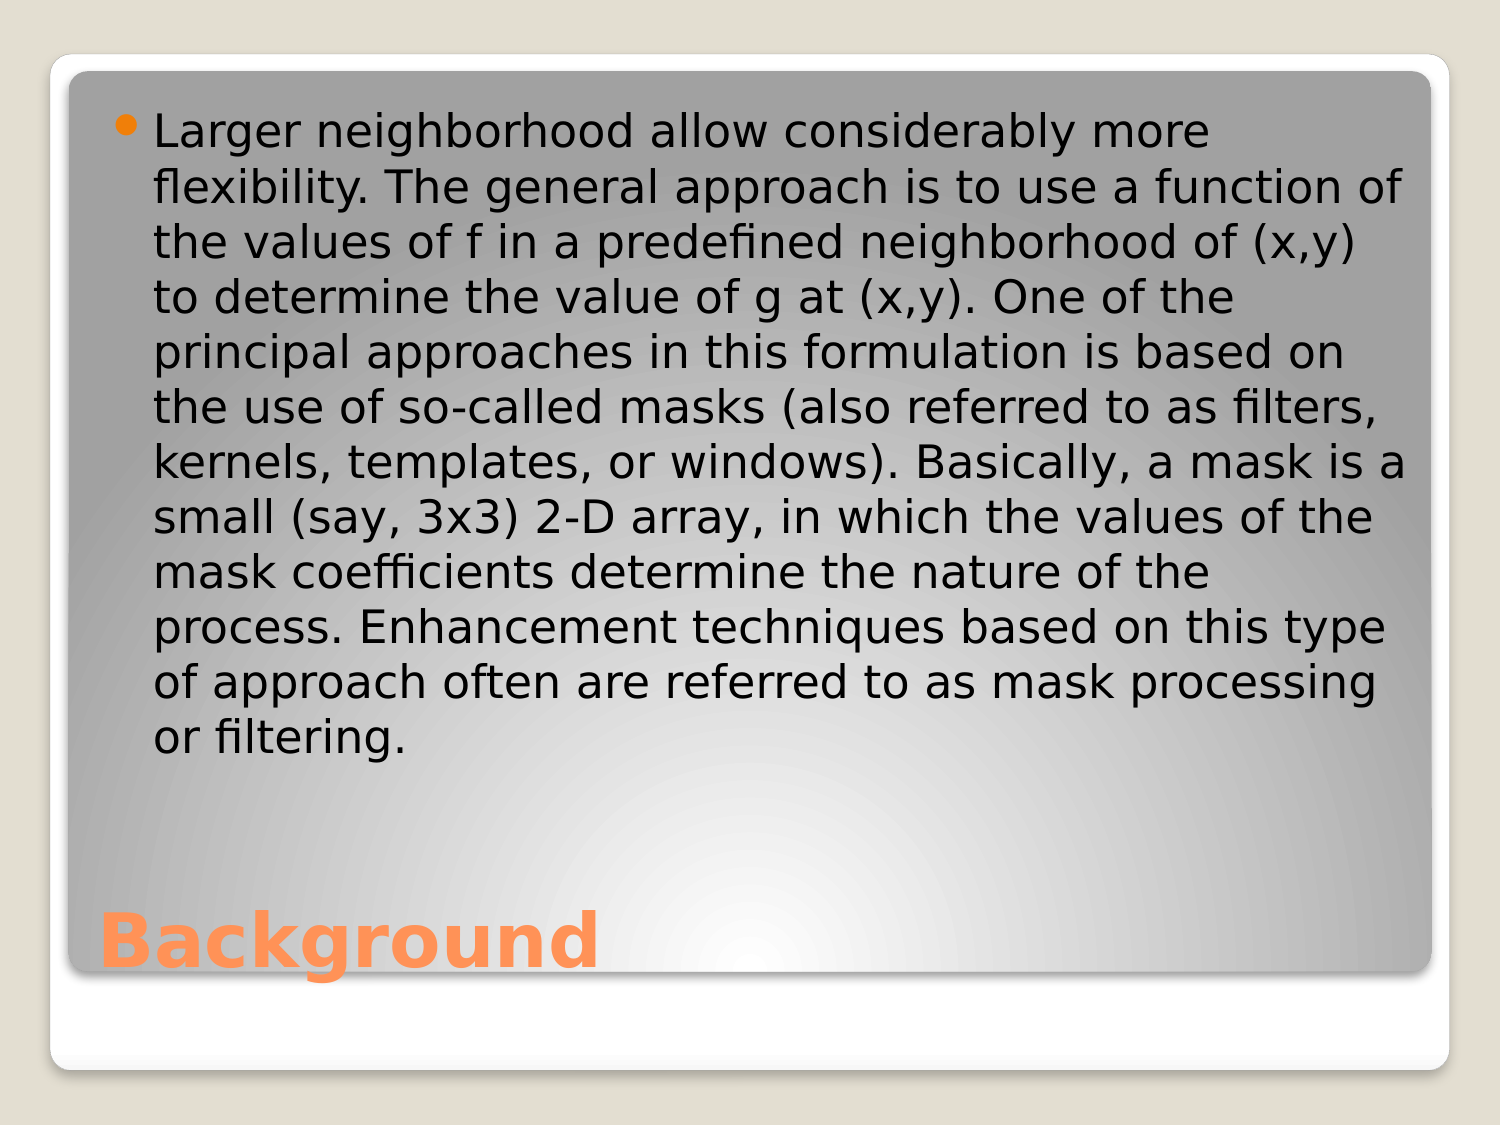

Larger neighborhood allow considerably more flexibility. The general approach is to use a function of the values of f in a predefined neighborhood of (x,y) to determine the value of g at (x,y). One of the principal approaches in this formulation is based on the use of so-called masks (also referred to as filters, kernels, templates, or windows). Basically, a mask is a small (say, 3x3) 2-D array, in which the values of the mask coefficients determine the nature of the process. Enhancement techniques based on this type of approach often are referred to as mask processing or filtering.

# Background